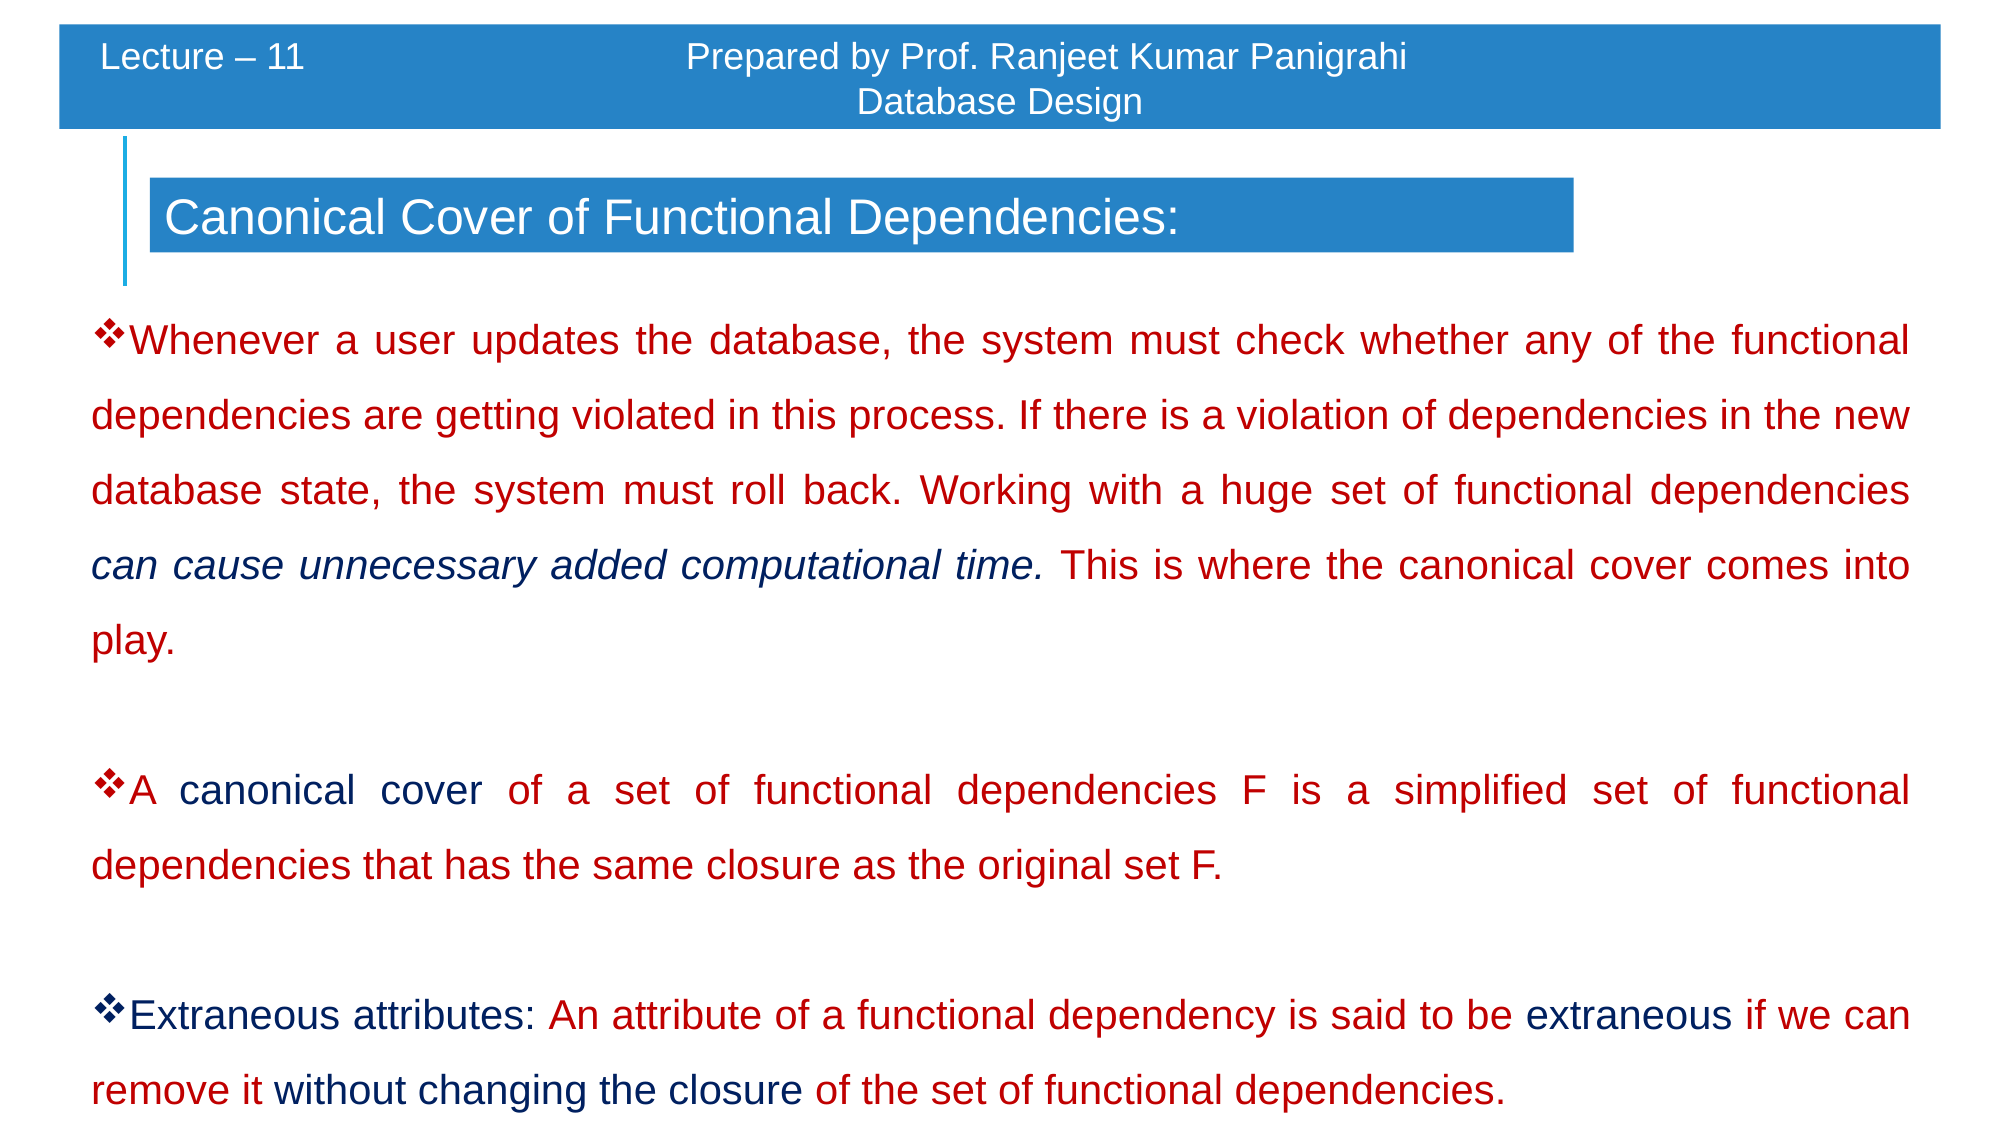

Lecture – 11 		             Prepared by Prof. Ranjeet Kumar Panigrahi				Database Design
Canonical Cover of Functional Dependencies:
Whenever a user updates the database, the system must check whether any of the functional dependencies are getting violated in this process. If there is a violation of dependencies in the new database state, the system must roll back. Working with a huge set of functional dependencies can cause unnecessary added computational time. This is where the canonical cover comes into play.

A canonical cover of a set of functional dependencies F is a simplified set of functional dependencies that has the same closure as the original set F.

Extraneous attributes: An attribute of a functional dependency is said to be extraneous if we can remove it without changing the closure of the set of functional dependencies.